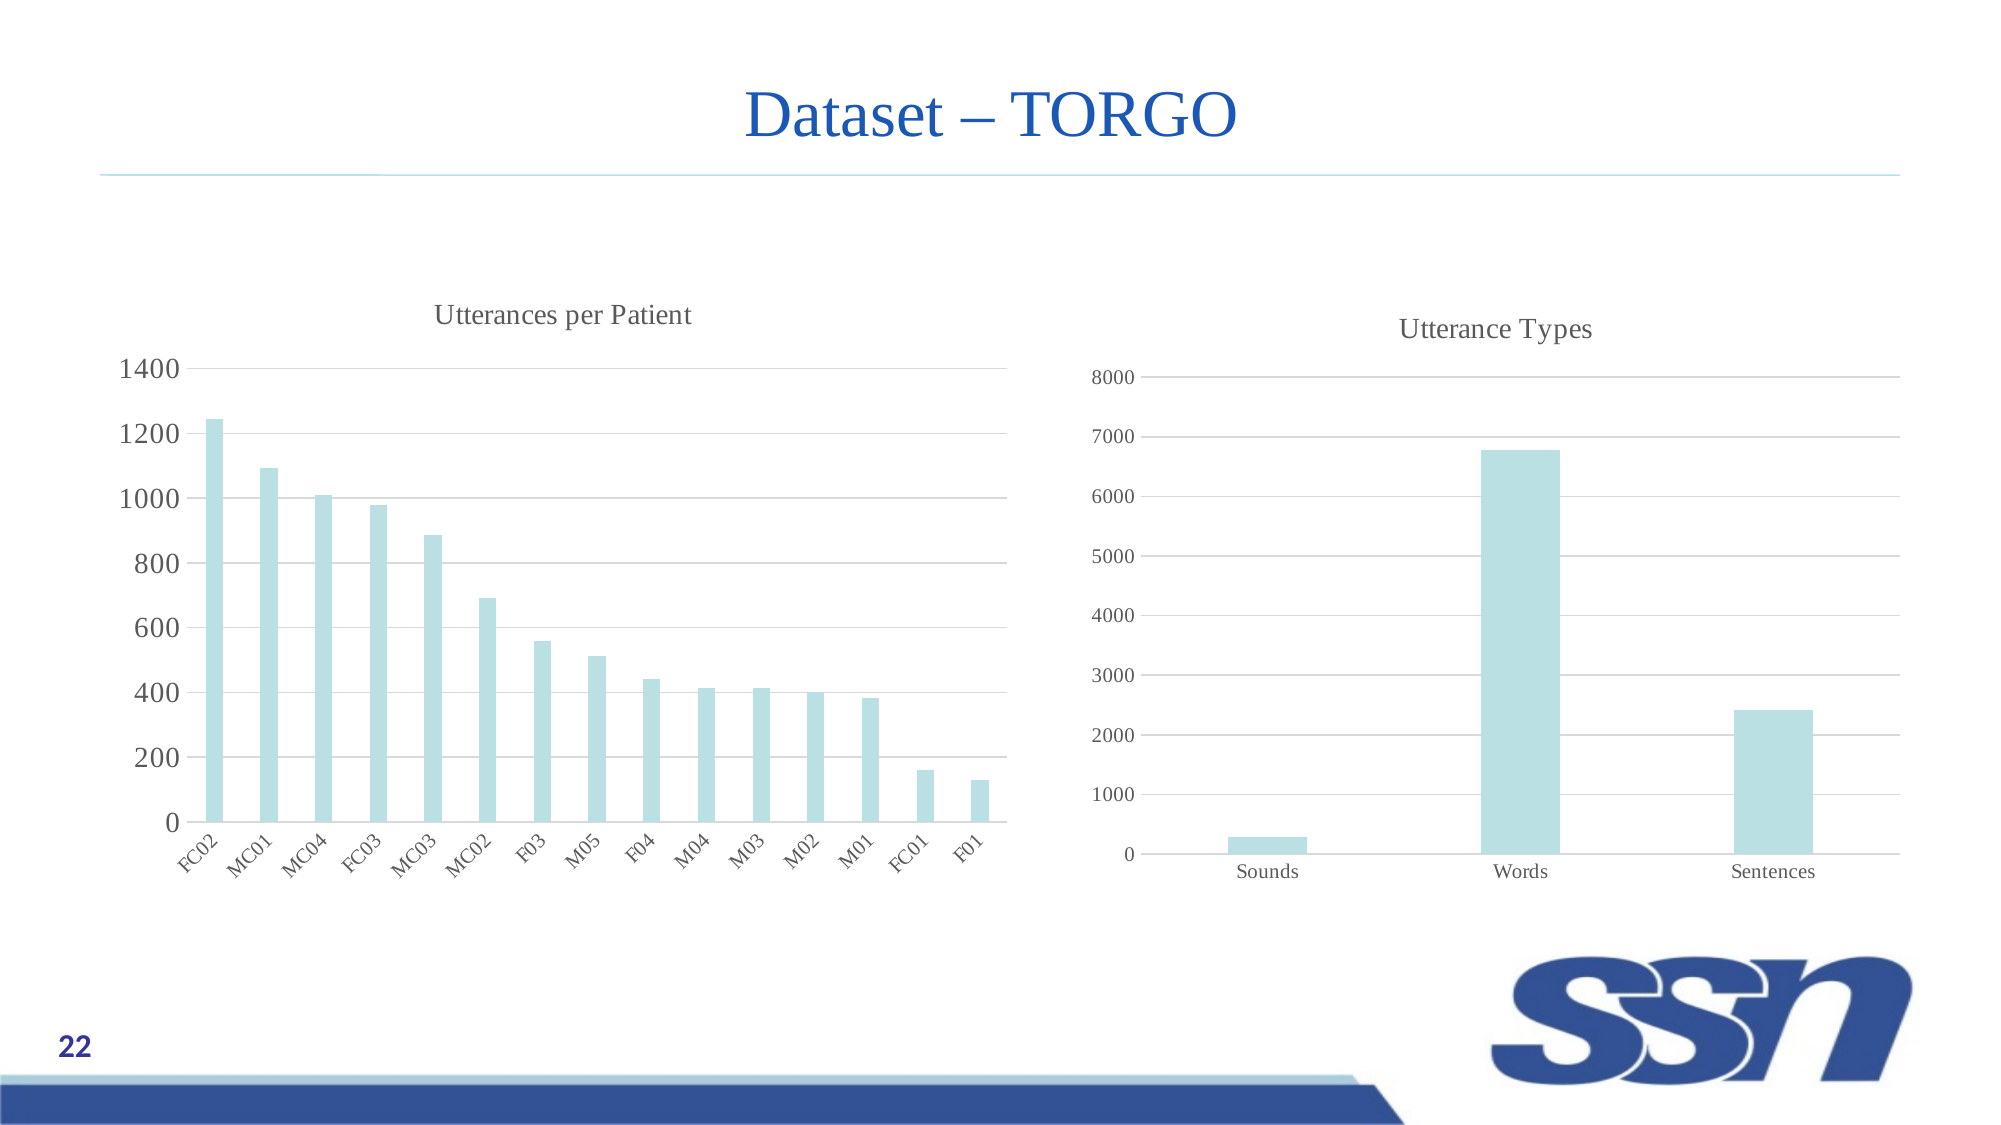

# Dataset – TORGO

### Chart: Utterances per Patient

| Category | Count |
|---|---|
| FC02 | 1245.0 |
| MC01 | 1094.0 |
| MC04 | 1011.0 |
| FC03 | 980.0 |
| MC03 | 886.0 |
| MC02 | 690.0 |
| F03 | 560.0 |
| M05 | 512.0 |
| F04 | 441.0 |
| M04 | 414.0 |
| M03 | 413.0 |
| M02 | 400.0 |
| M01 | 382.0 |
| FC01 | 161.0 |
| F01 | 129.0 |

### Chart: Utterance Types

| Category | Count |
|---|---|
| Sounds | 296.0 |
| Words | 6778.0 |
| Sentences | 2420.0 |